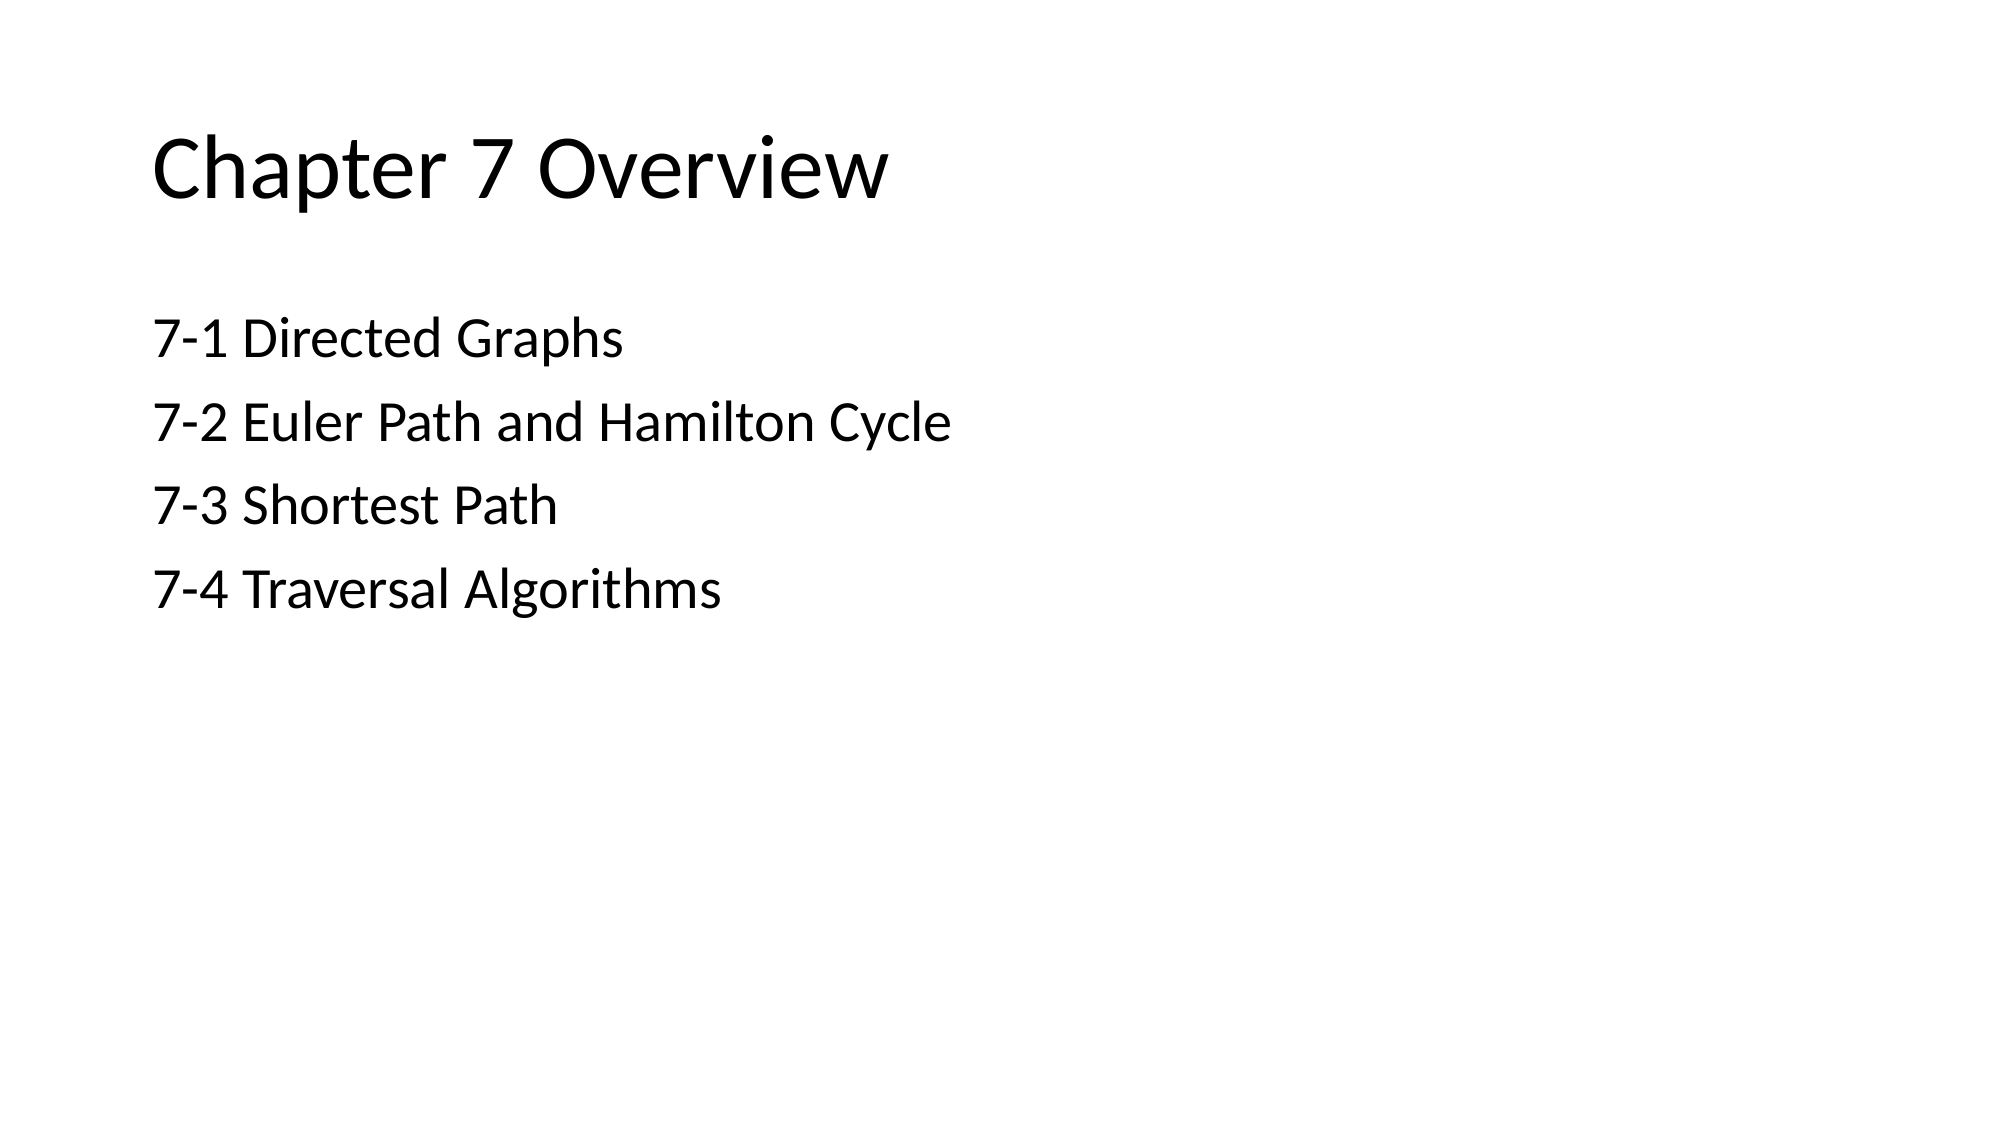

# Chapter 7 Overview
7-1 Directed Graphs
7-2 Euler Path and Hamilton Cycle
7-3 Shortest Path
7-4 Traversal Algorithms